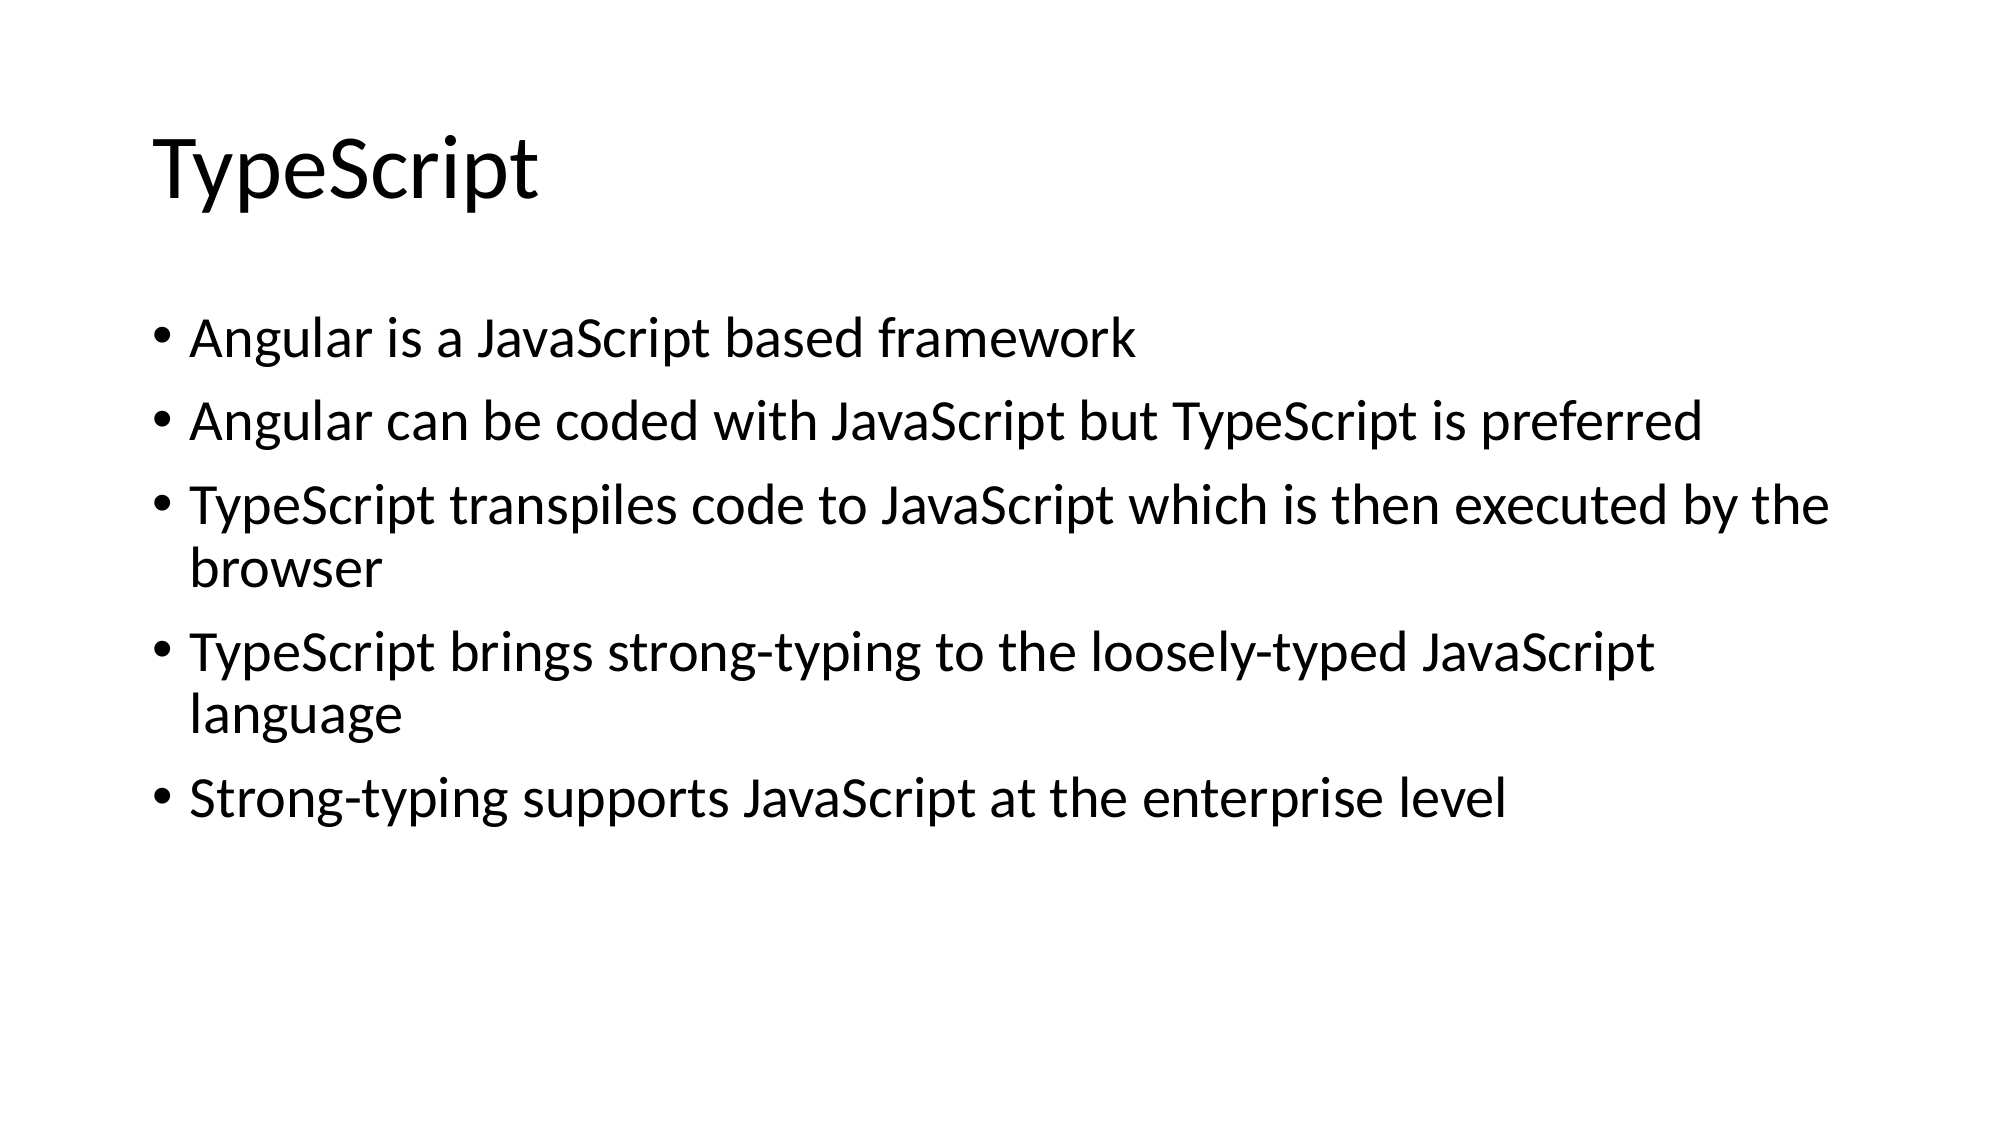

# TypeScript
Angular is a JavaScript based framework
Angular can be coded with JavaScript but TypeScript is preferred
TypeScript transpiles code to JavaScript which is then executed by the browser
TypeScript brings strong-typing to the loosely-typed JavaScript language
Strong-typing supports JavaScript at the enterprise level